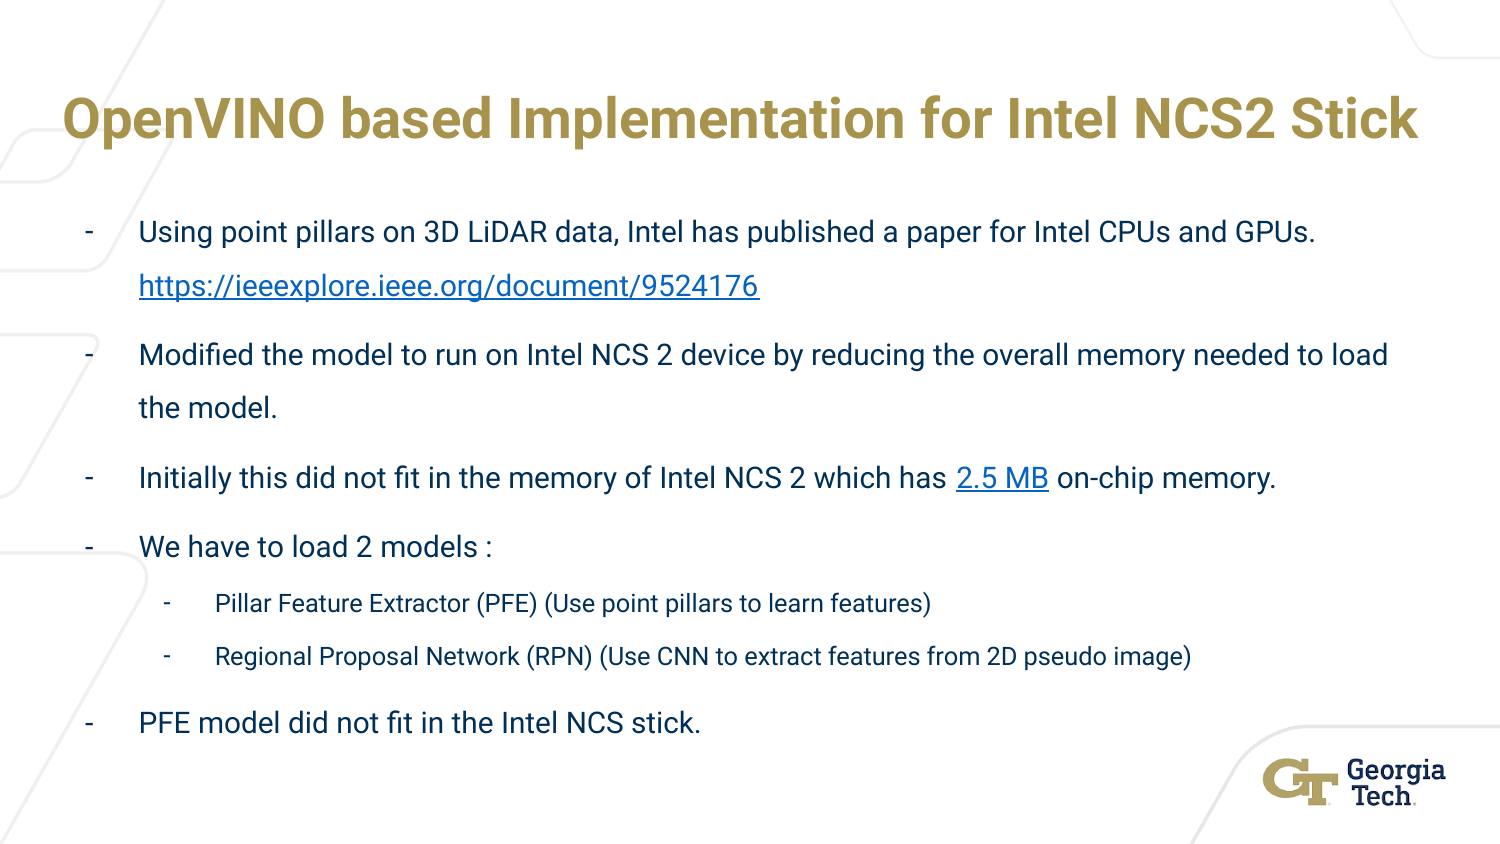

# OpenVINO based Implementation for Intel NCS2 Stick
Using point pillars on 3D LiDAR data, Intel has published a paper for Intel CPUs and GPUs. https://ieeexplore.ieee.org/document/9524176
Modified the model to run on Intel NCS 2 device by reducing the overall memory needed to load the model.
Initially this did not fit in the memory of Intel NCS 2 which has 2.5 MB on-chip memory.
We have to load 2 models :
Pillar Feature Extractor (PFE) (Use point pillars to learn features)
Regional Proposal Network (RPN) (Use CNN to extract features from 2D pseudo image)
PFE model did not fit in the Intel NCS stick.